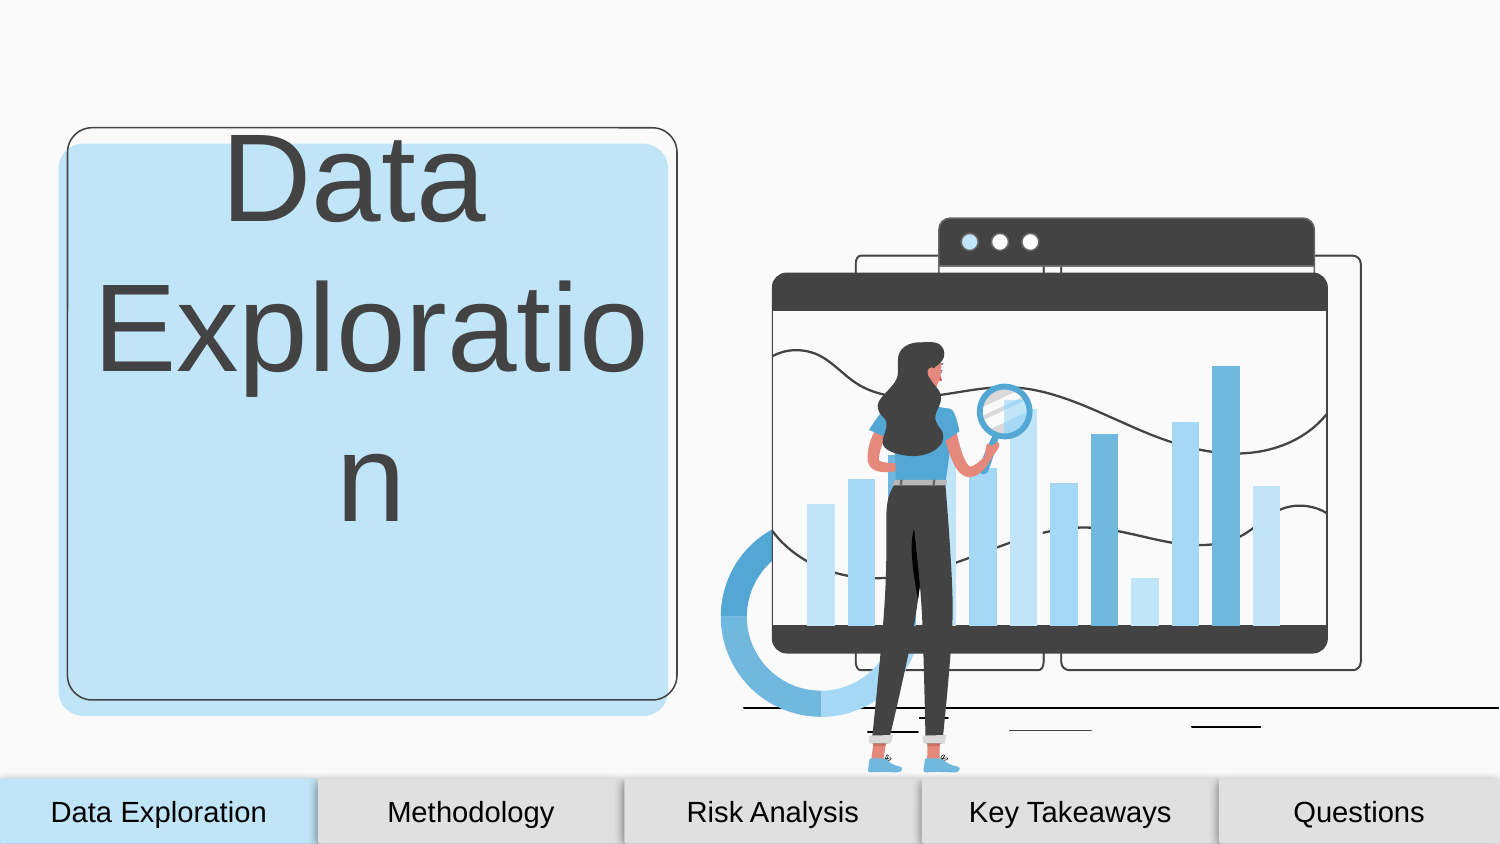

# Data
Exploration

Data Exploration
Methodology
Risk Analysis
Key Takeaways
Questions